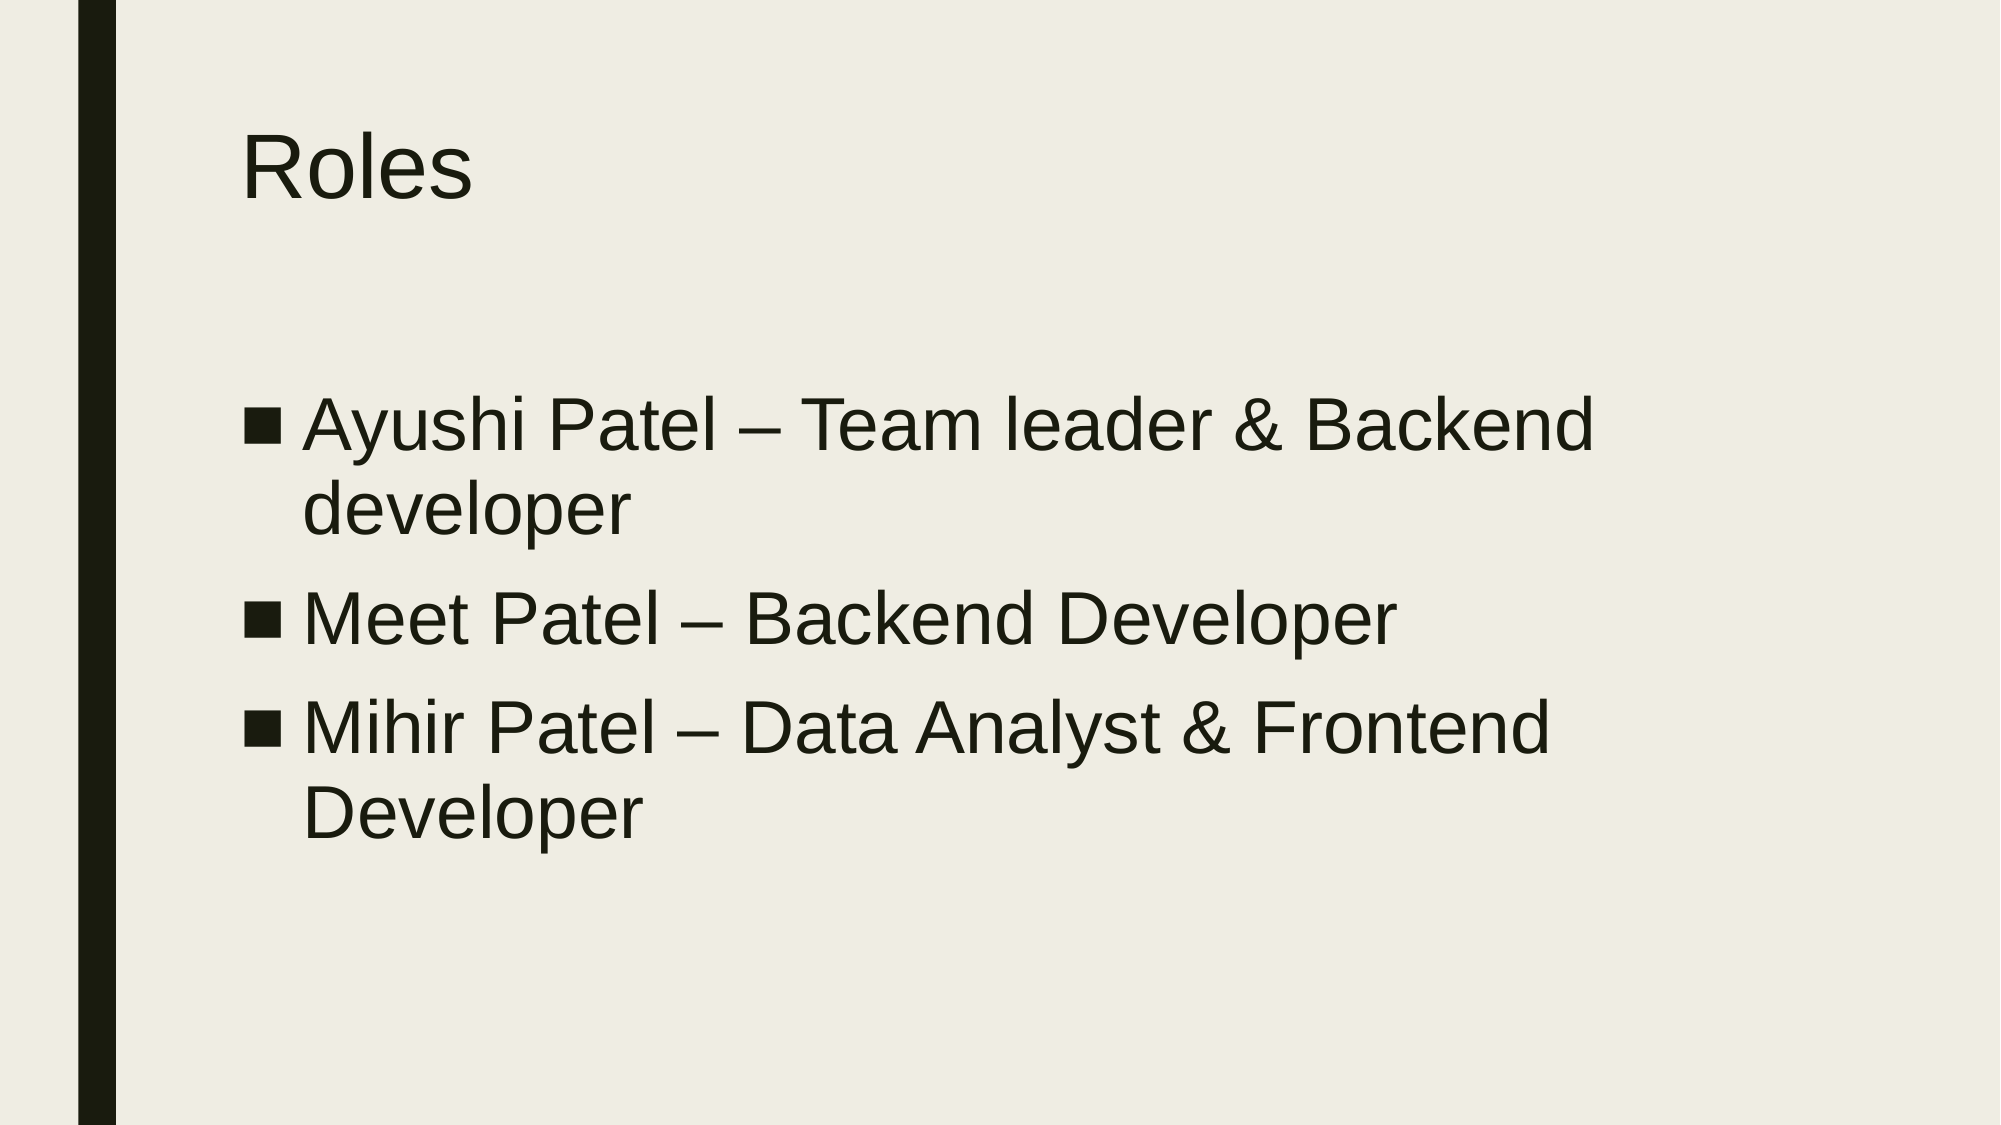

# Roles
Ayushi Patel – Team leader & Backend developer
Meet Patel – Backend Developer
Mihir Patel – Data Analyst & Frontend Developer